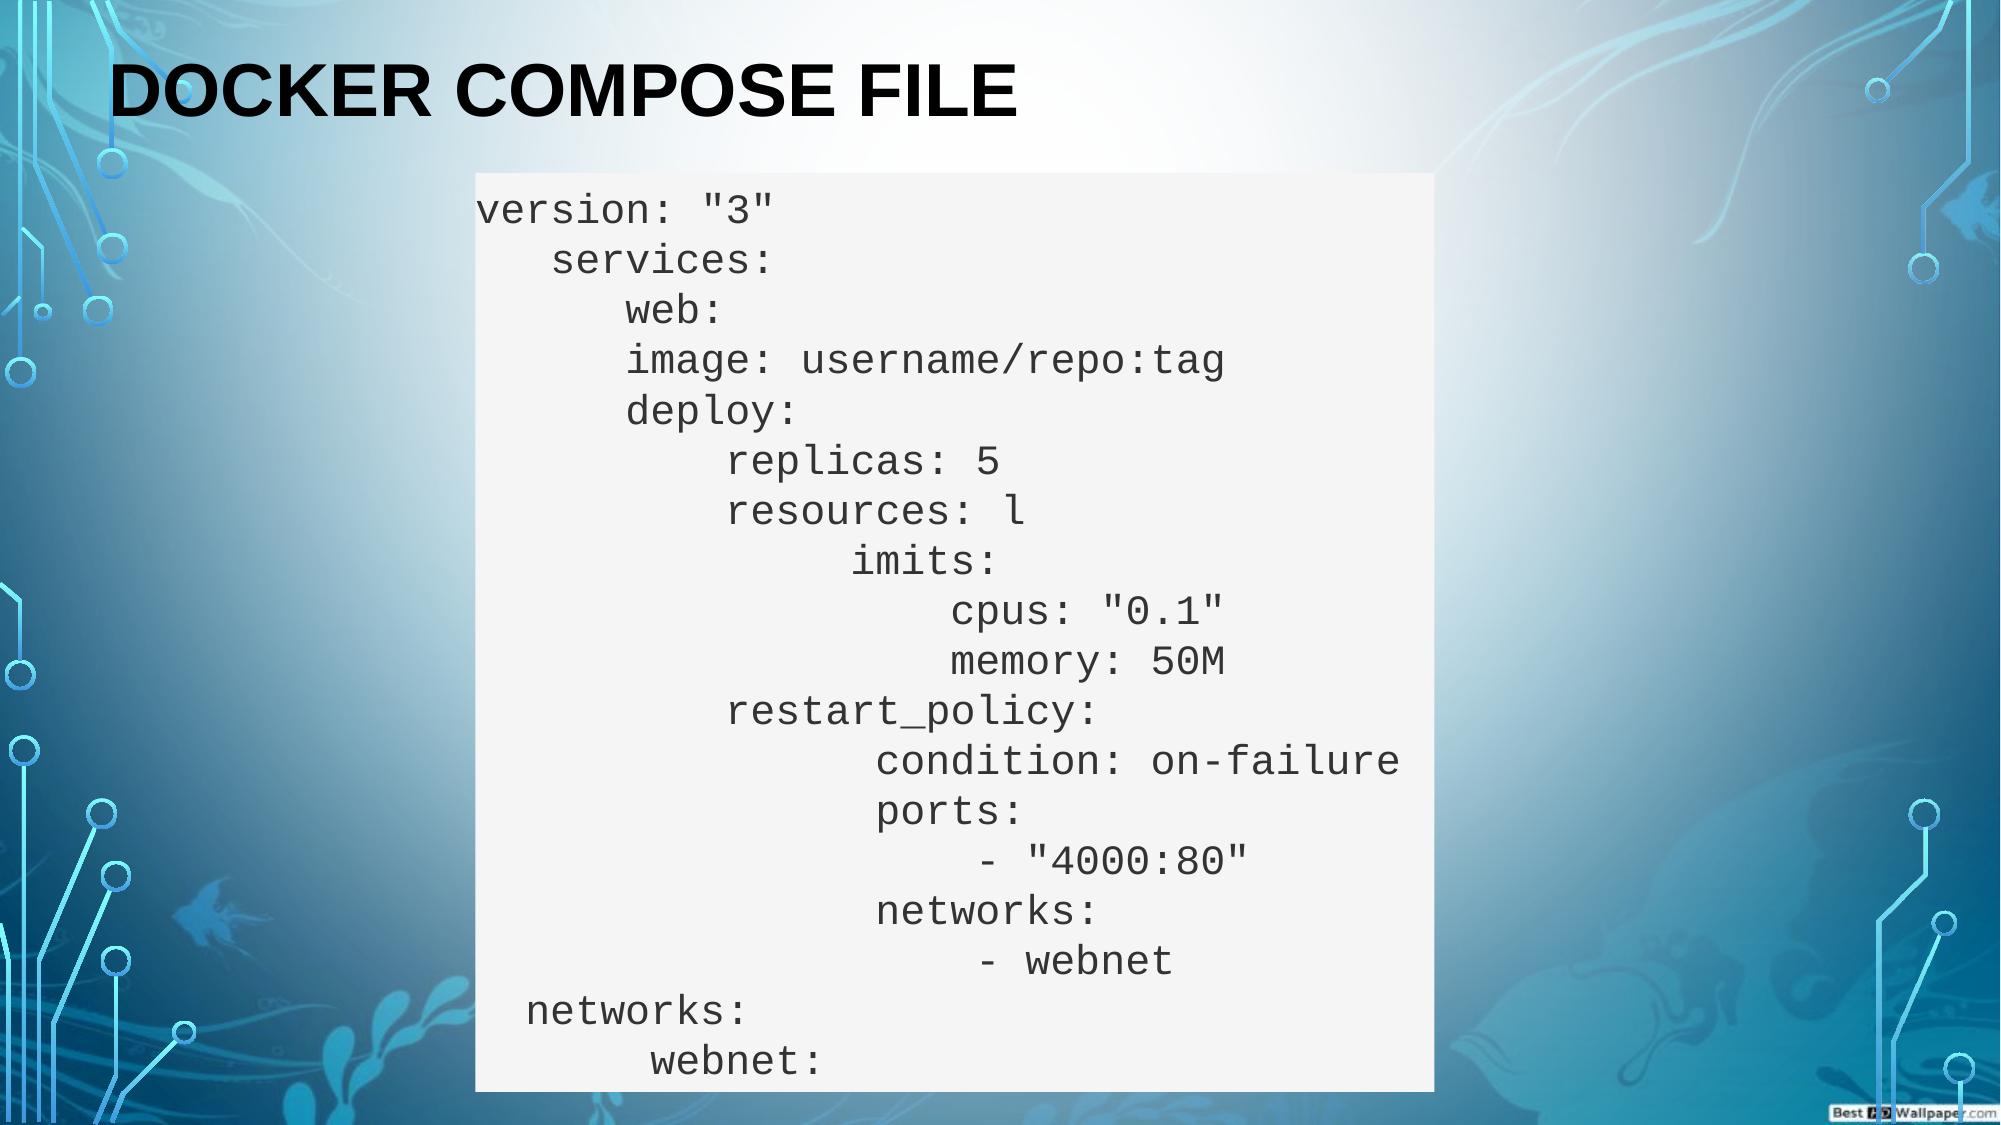

docker compose file
version: "3"
   services:
      web:
      image: username/repo:tag
      deploy:
          replicas: 5
          resources: l
               imits:
                   cpus: "0.1"
                   memory: 50M
          restart_policy:
                condition: on-failure
                ports:
                    - "4000:80"
                networks:
                    - webnet
  networks:
       webnet: